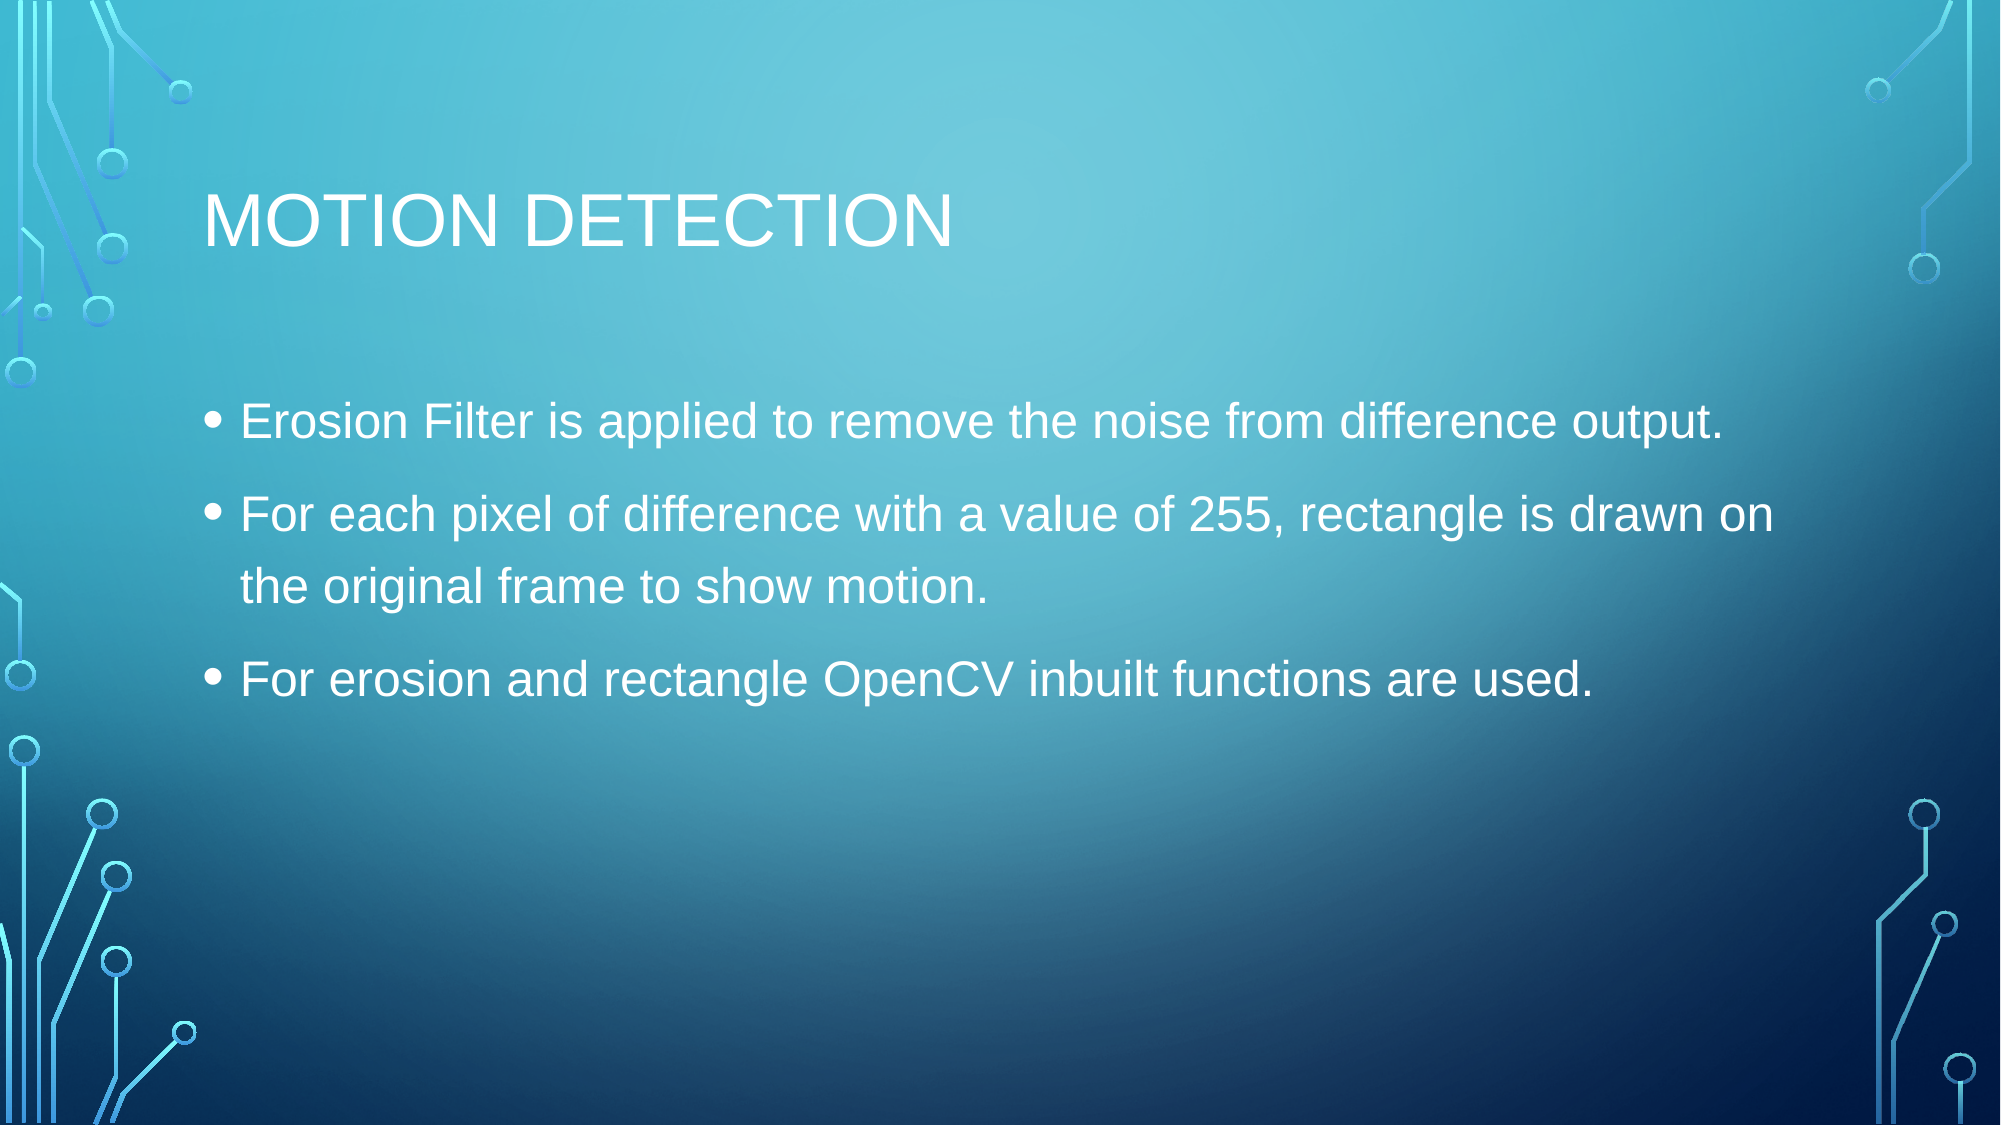

# Motion Detection
Erosion Filter is applied to remove the noise from difference output.
For each pixel of difference with a value of 255, rectangle is drawn on the original frame to show motion.
For erosion and rectangle OpenCV inbuilt functions are used.